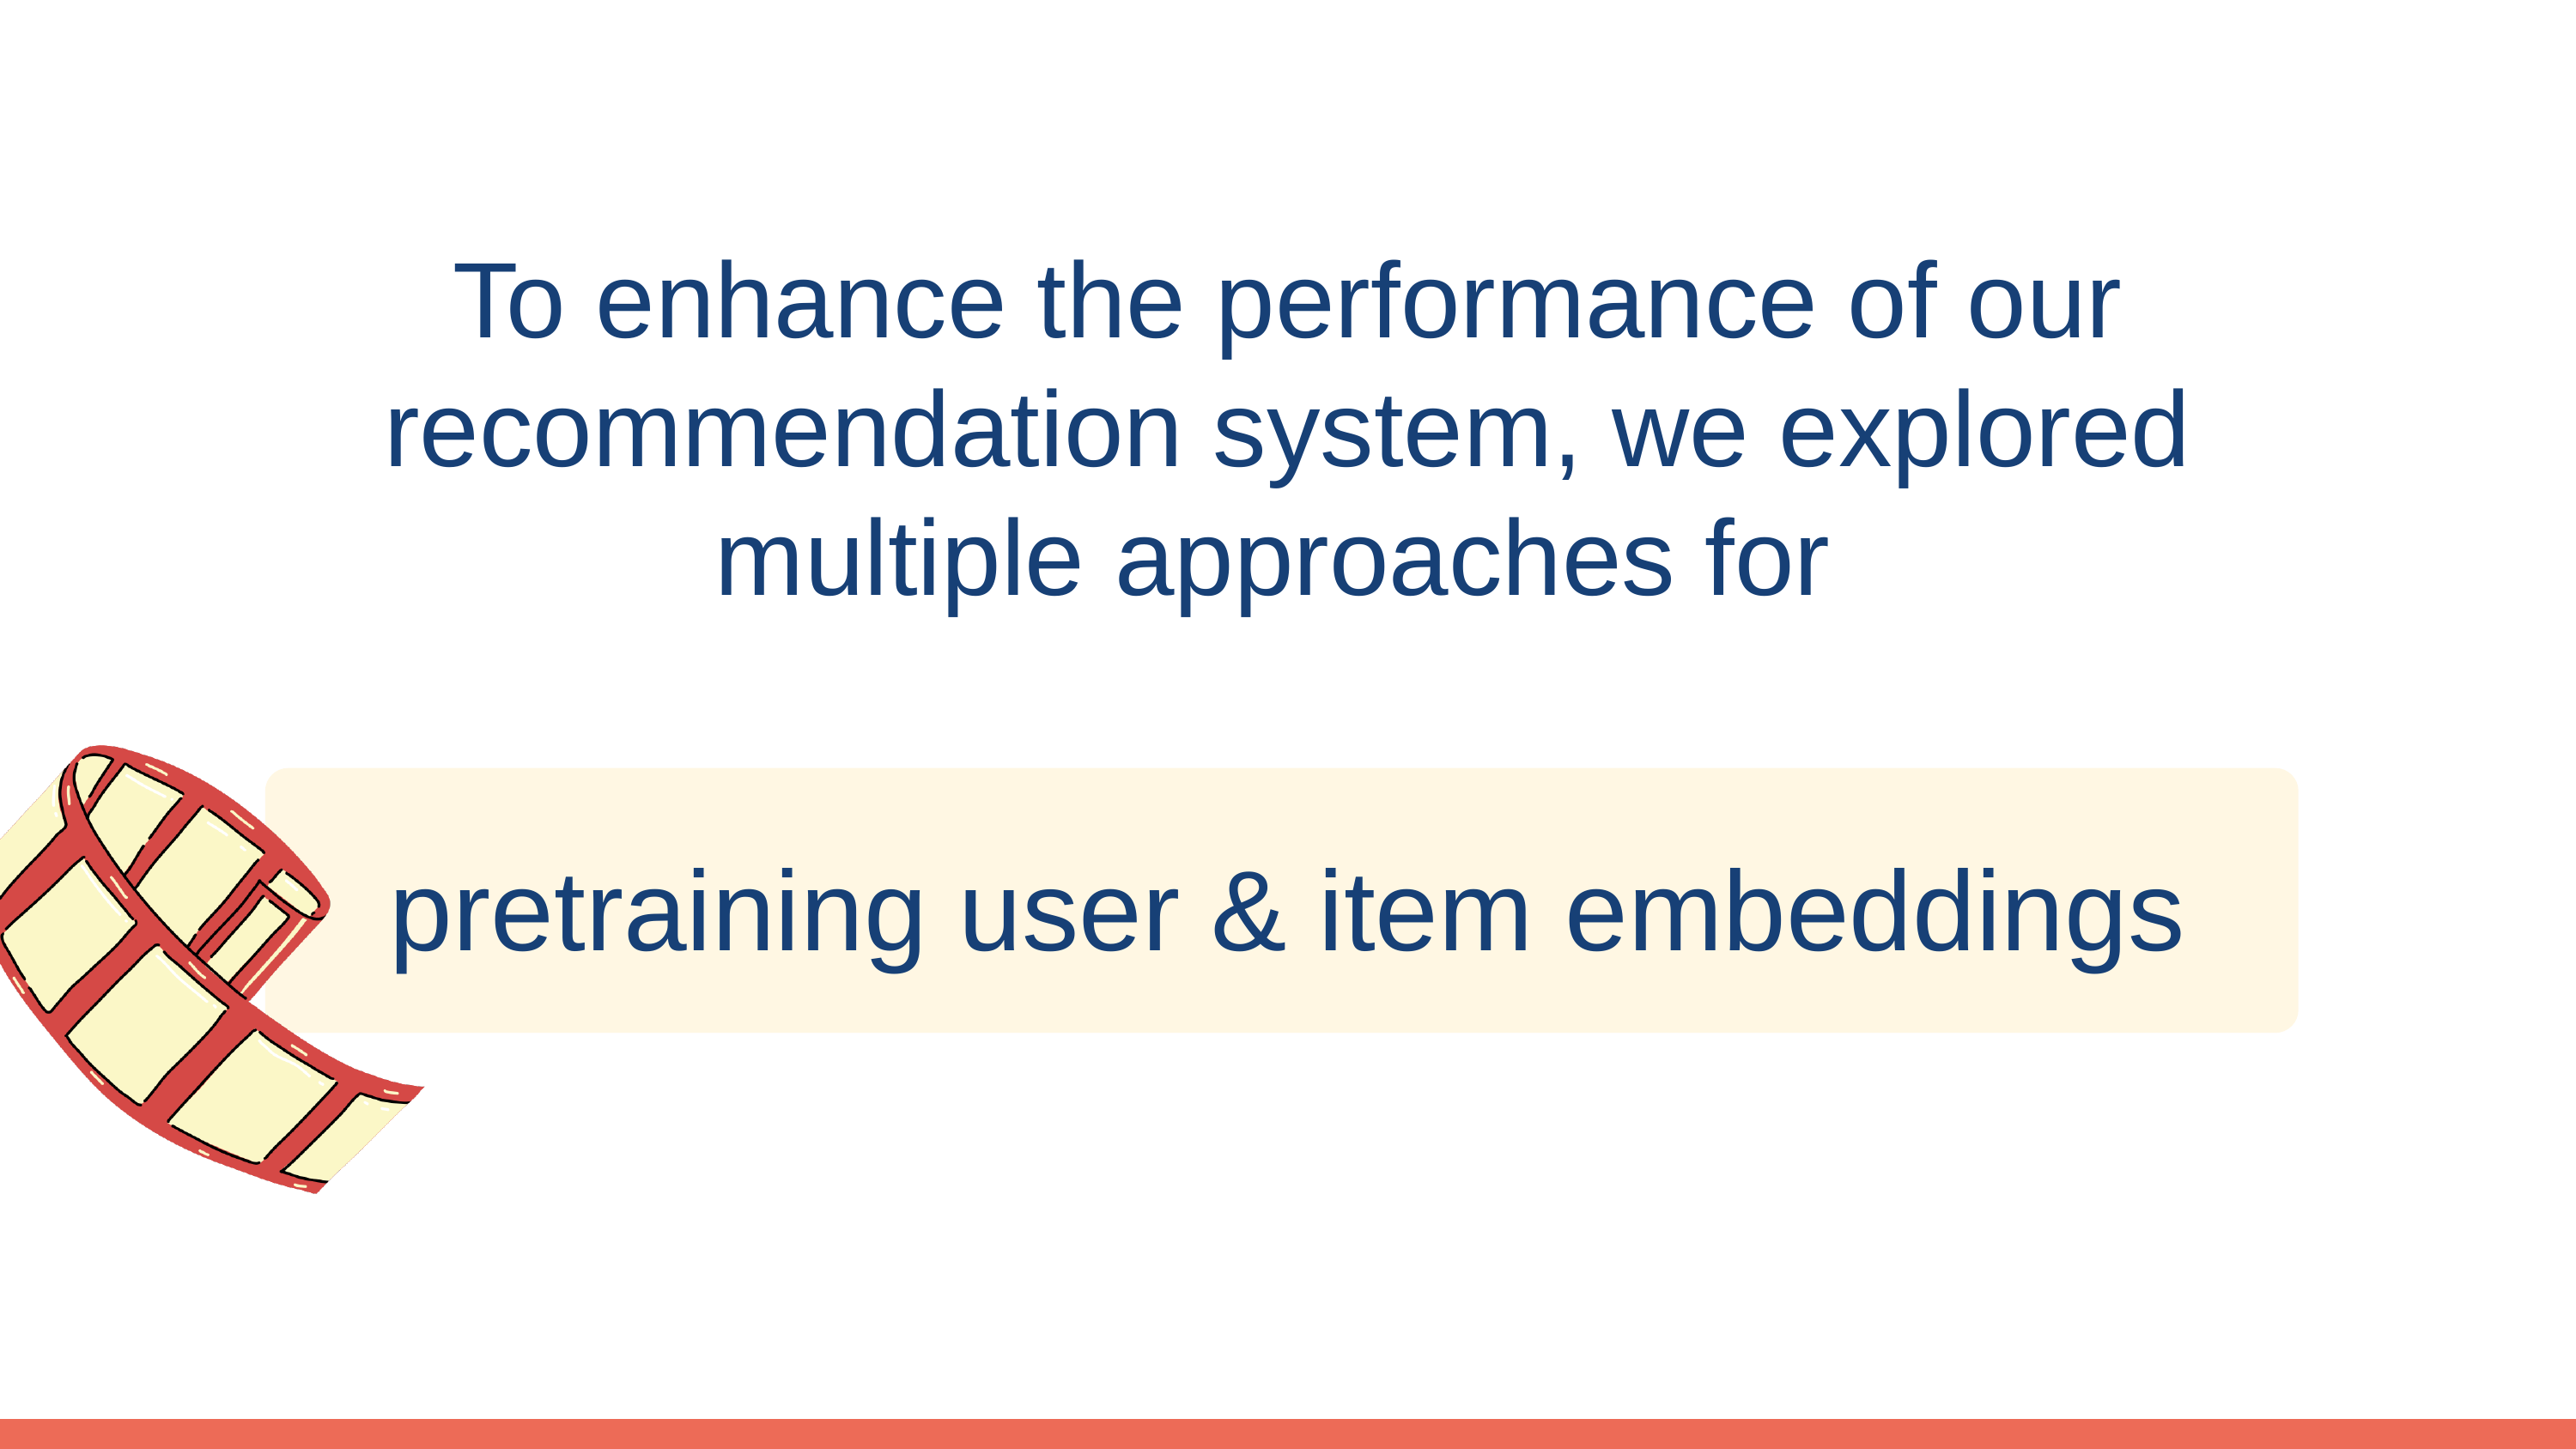

To enhance the performance of our recommendation system, we explored multiple approaches for

pretraining user & item embeddings